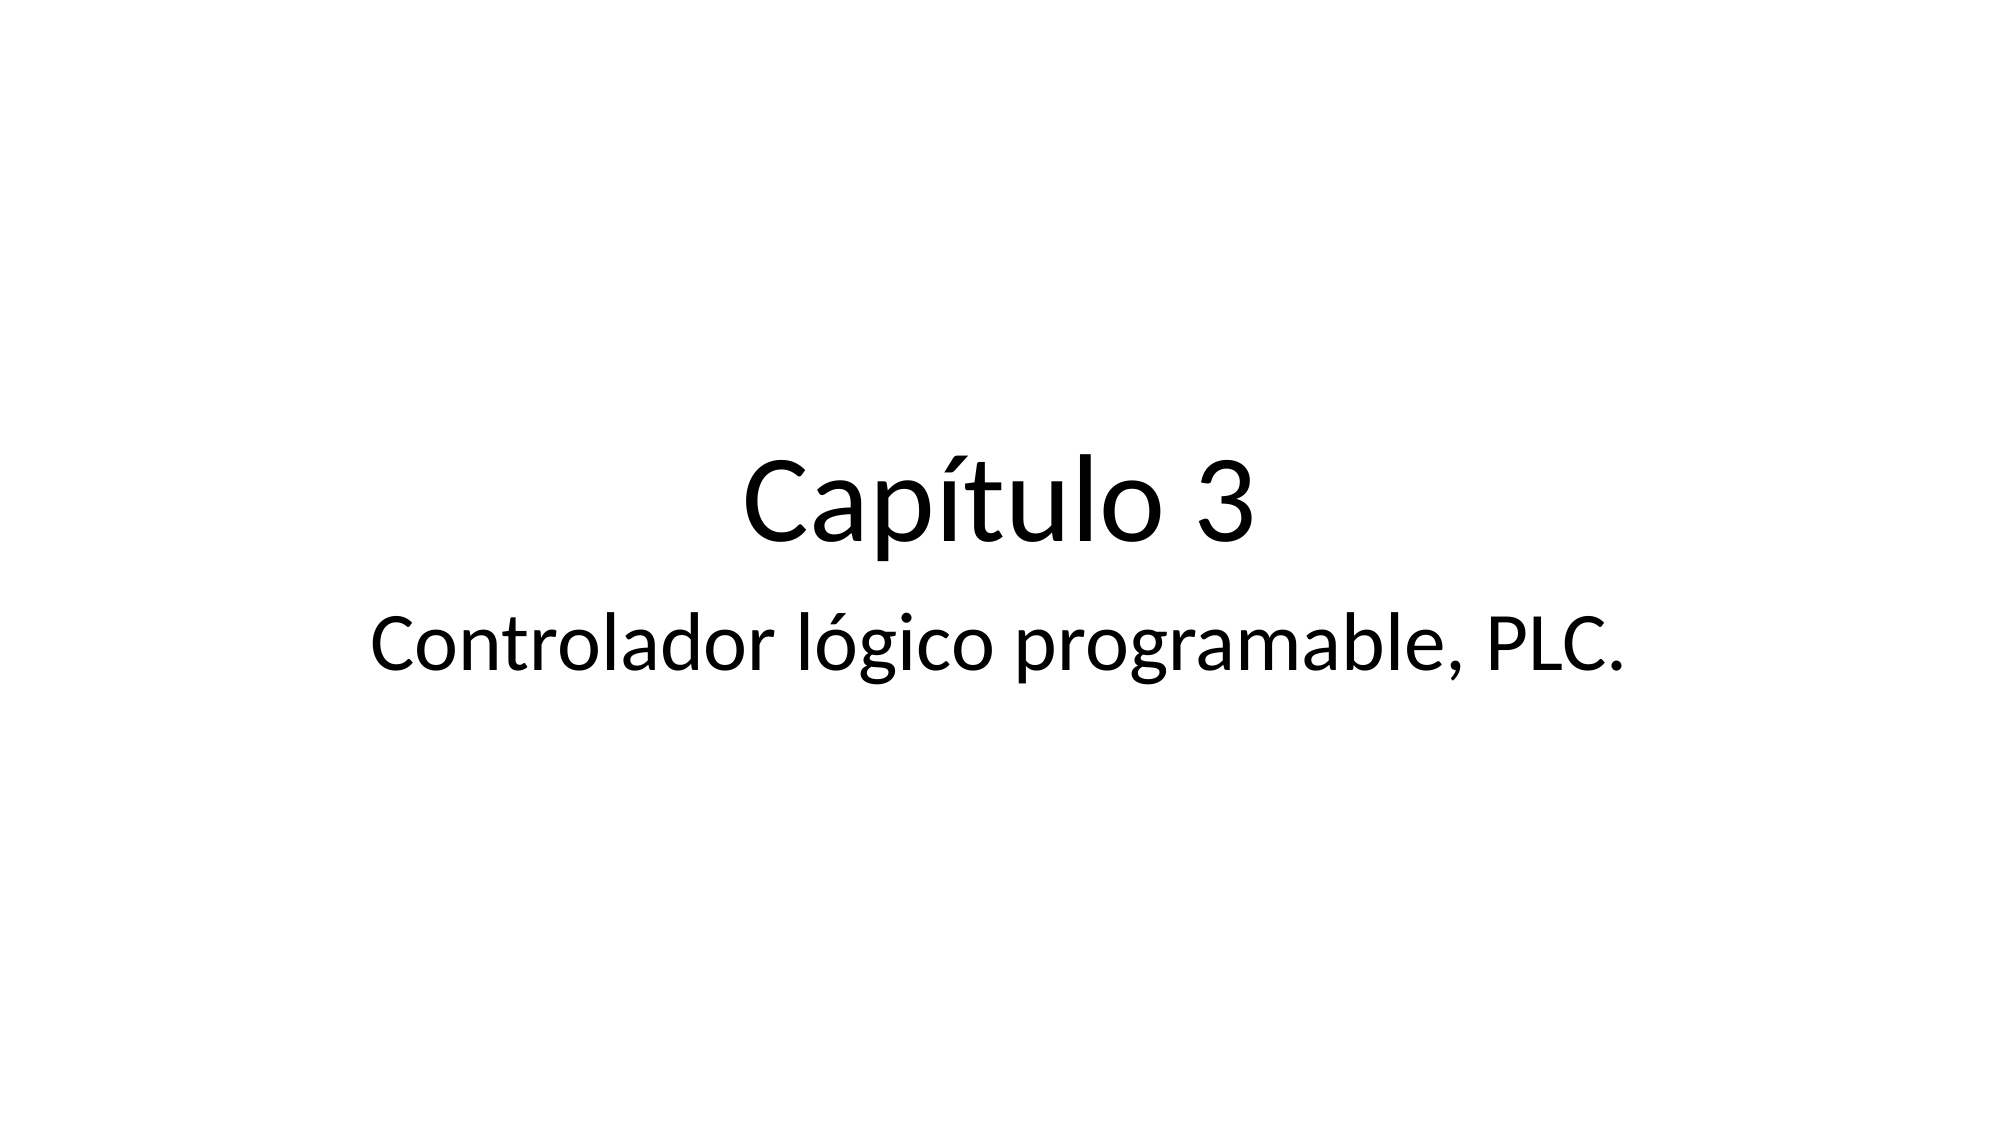

# Capítulo 3
Controlador lógico programable, PLC.